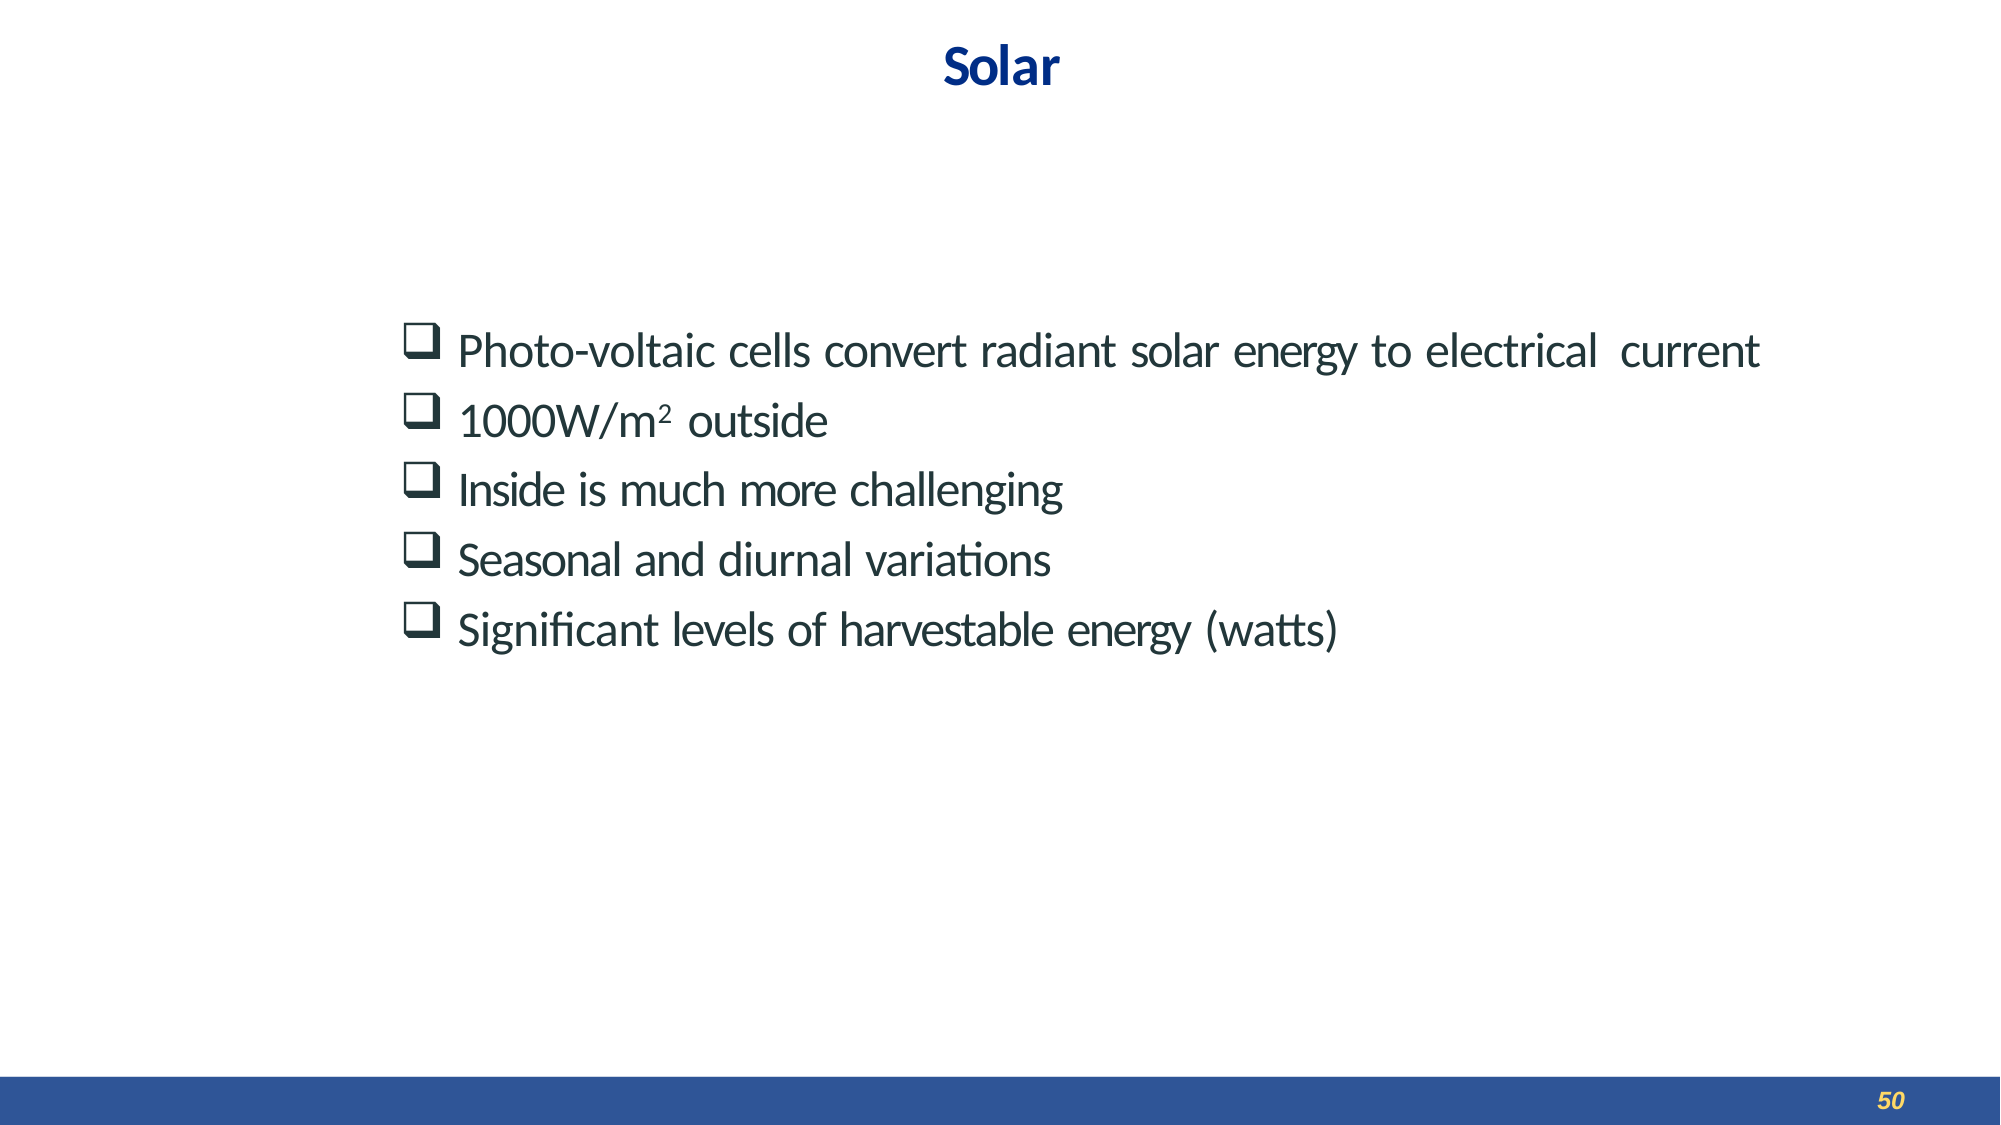

# Solar
Photo-voltaic cells convert radiant solar energy to electrical  current
1000W/m2 outside
Inside is much more challenging
Seasonal and diurnal variations
Significant levels of harvestable energy (watts)